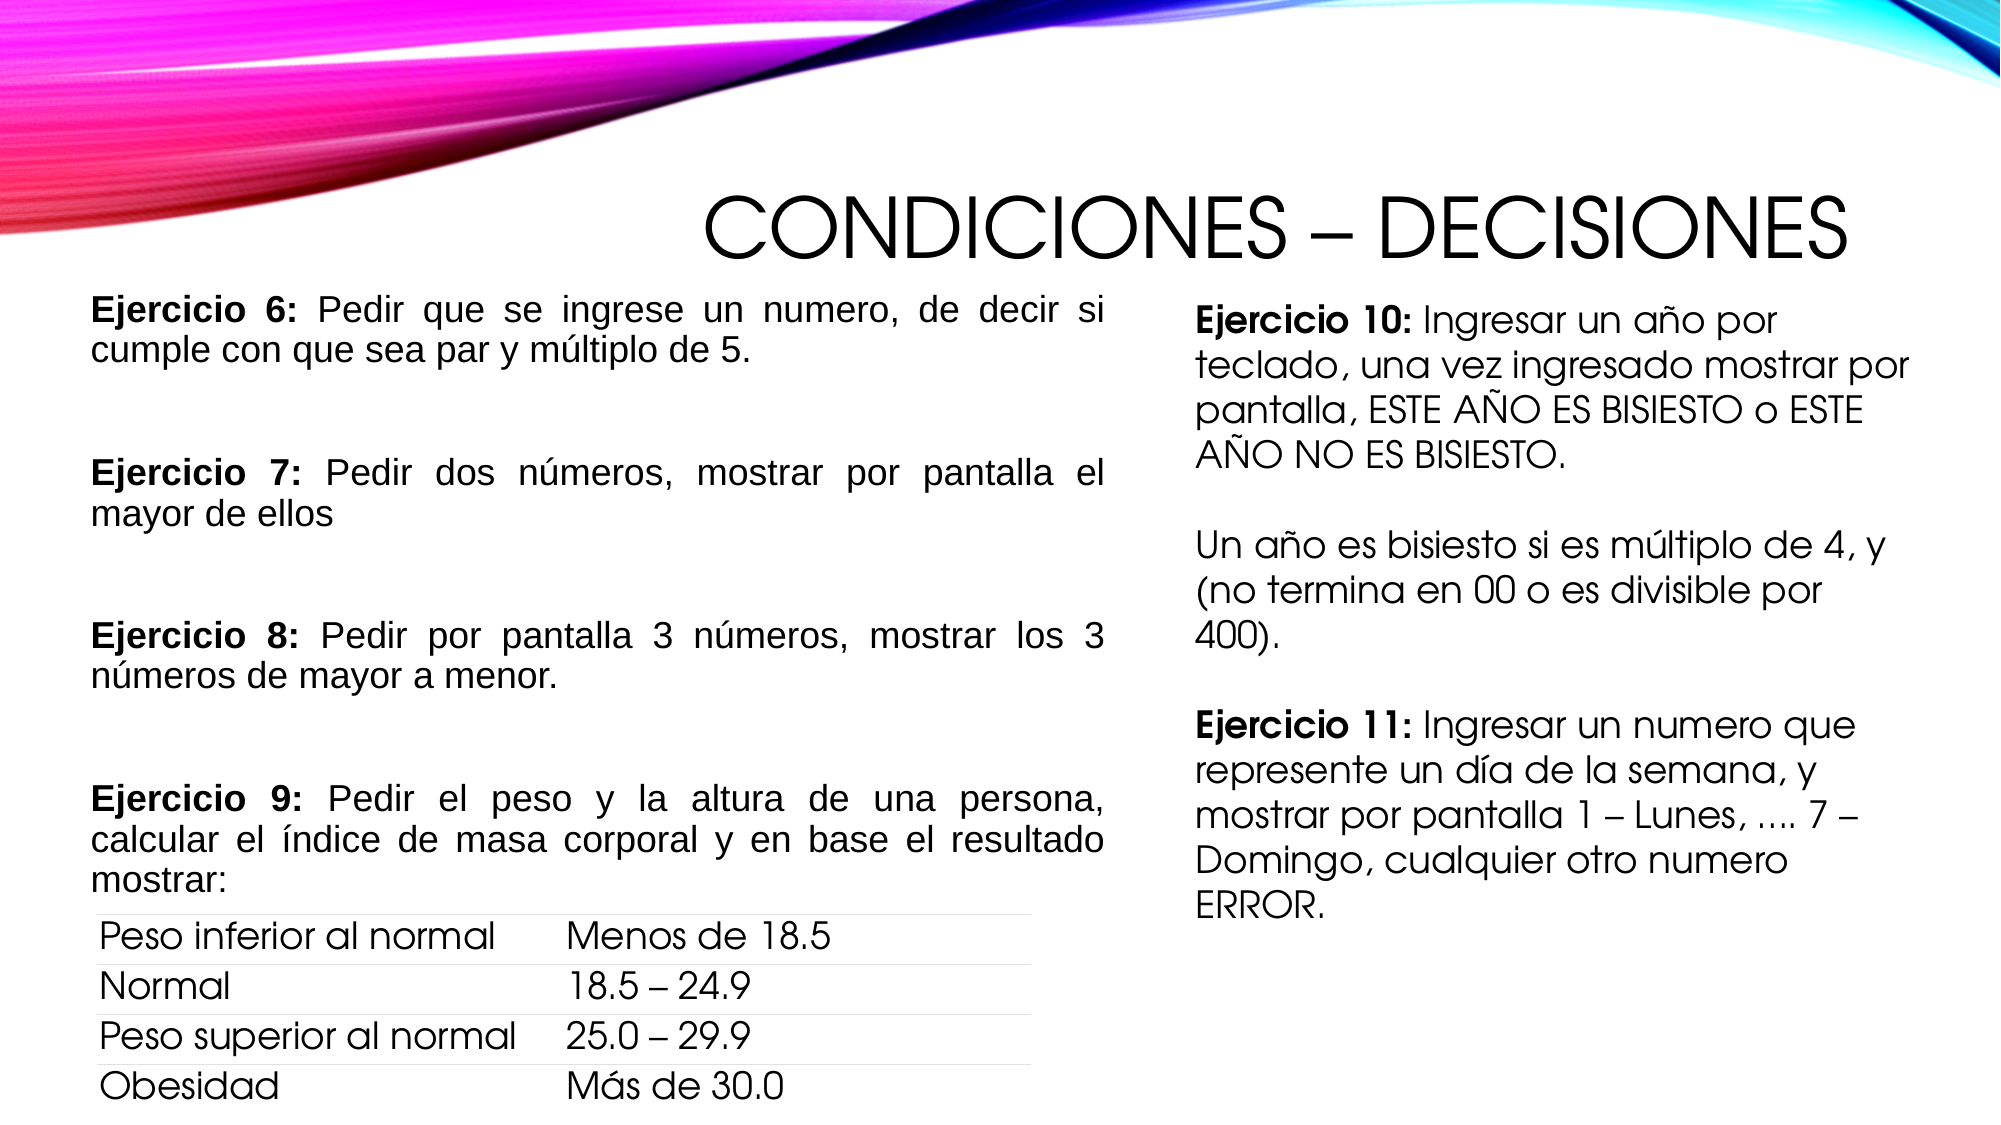

# Condiciones – decisiones
Ejercicio 6: Pedir que se ingrese un numero, de decir si cumple con que sea par y múltiplo de 5.

Ejercicio 7: Pedir dos números, mostrar por pantalla el mayor de ellos

Ejercicio 8: Pedir por pantalla 3 números, mostrar los 3 números de mayor a menor.

Ejercicio 9: Pedir el peso y la altura de una persona, calcular el índice de masa corporal y en base el resultado mostrar:
Ejercicio 10: Ingresar un año por teclado, una vez ingresado mostrar por pantalla, ESTE AÑO ES BISIESTO o ESTE AÑO NO ES BISIESTO.

Un año es bisiesto si es múltiplo de 4, y (no termina en 00 o es divisible por 400).

Ejercicio 11: Ingresar un numero que represente un día de la semana, y mostrar por pantalla 1 – Lunes, …. 7 – Domingo, cualquier otro numero ERROR.

| Peso inferior al normal | Menos de 18.5 |
| --- | --- |
| Normal | 18.5 – 24.9 |
| Peso superior al normal | 25.0 – 29.9 |
| Obesidad | Más de 30.0 |